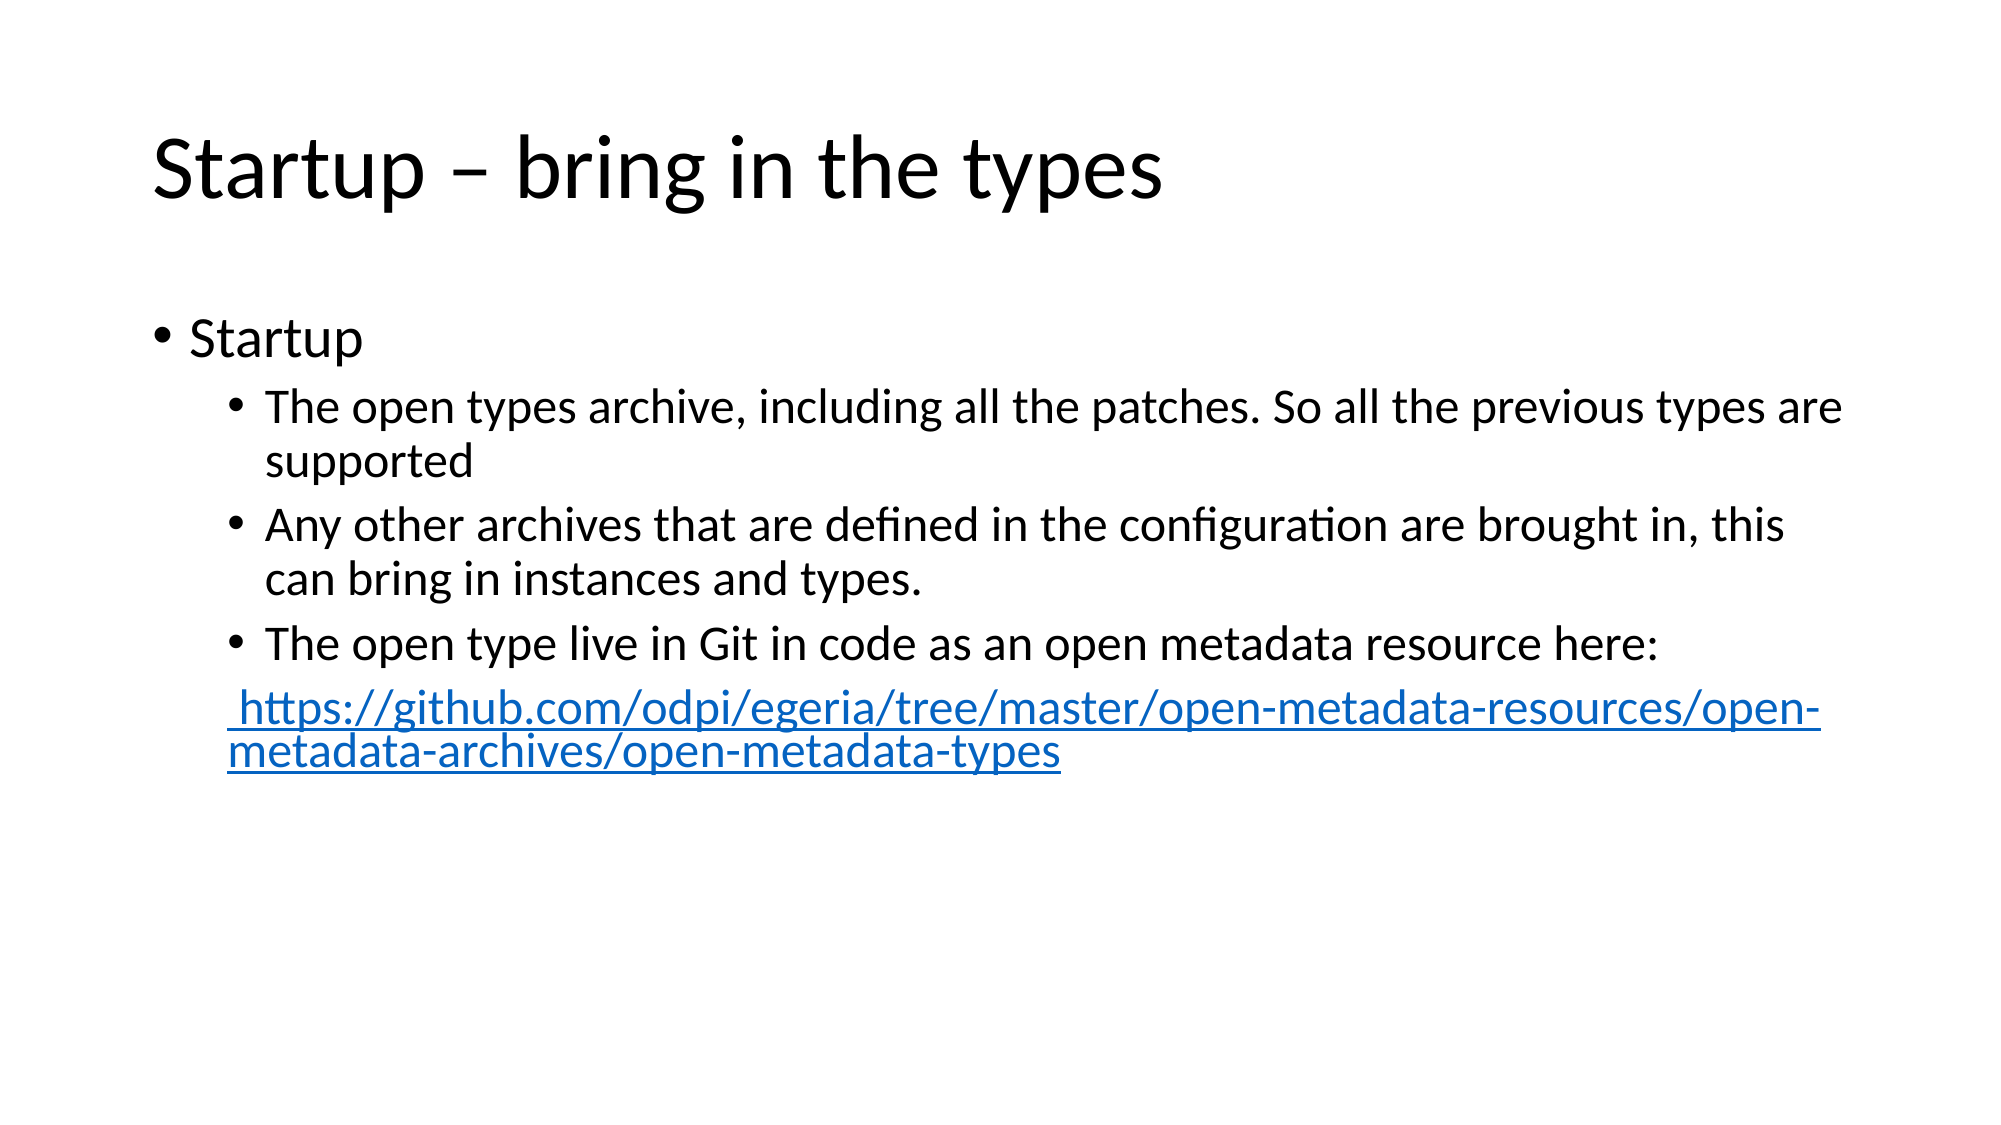

# Startup – bring in the types
Startup
The open types archive, including all the patches. So all the previous types are supported
Any other archives that are defined in the configuration are brought in, this can bring in instances and types.
The open type live in Git in code as an open metadata resource here:
 https://github.com/odpi/egeria/tree/master/open-metadata-resources/open-metadata-archives/open-metadata-types